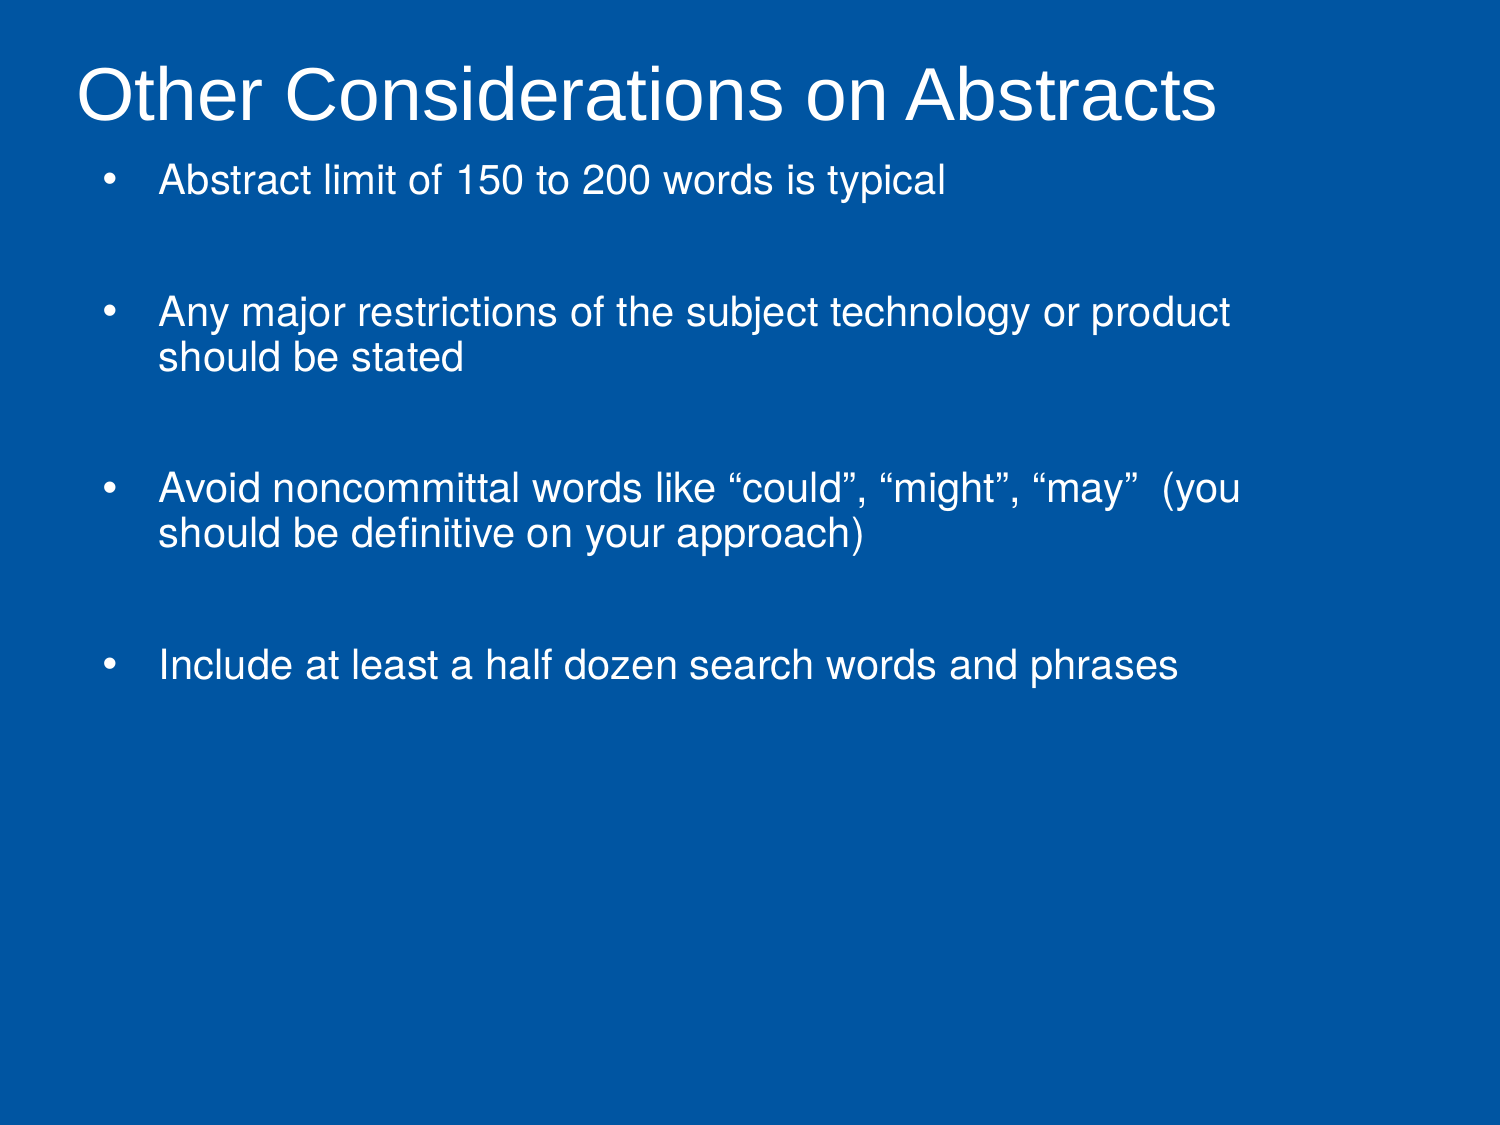

# Other Considerations on Abstracts
Abstract limit of 150 to 200 words is typical

Any major restrictions of the subject technology or product should be stated

Avoid noncommittal words like “could”, “might”, “may”  (you should be definitive on your approach)

Include at least a half dozen search words and phrases